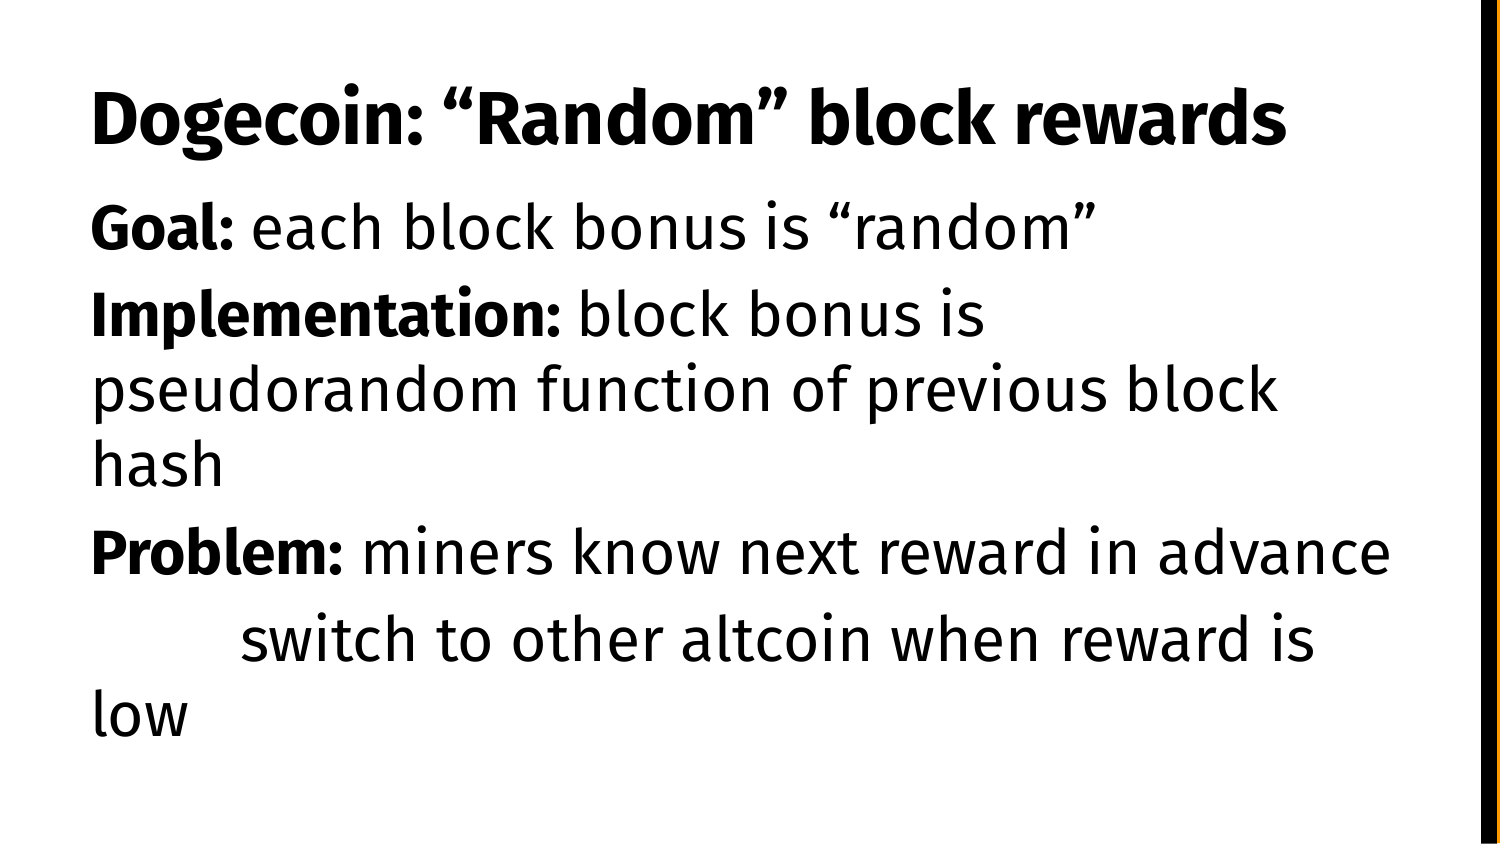

# Dogecoin: “Random” block rewards
Goal: each block bonus is “random”
Implementation: block bonus is pseudorandom function of previous block hash
Problem: miners know next reward in advance
	switch to other altcoin when reward is low

Feature removed in March 2014